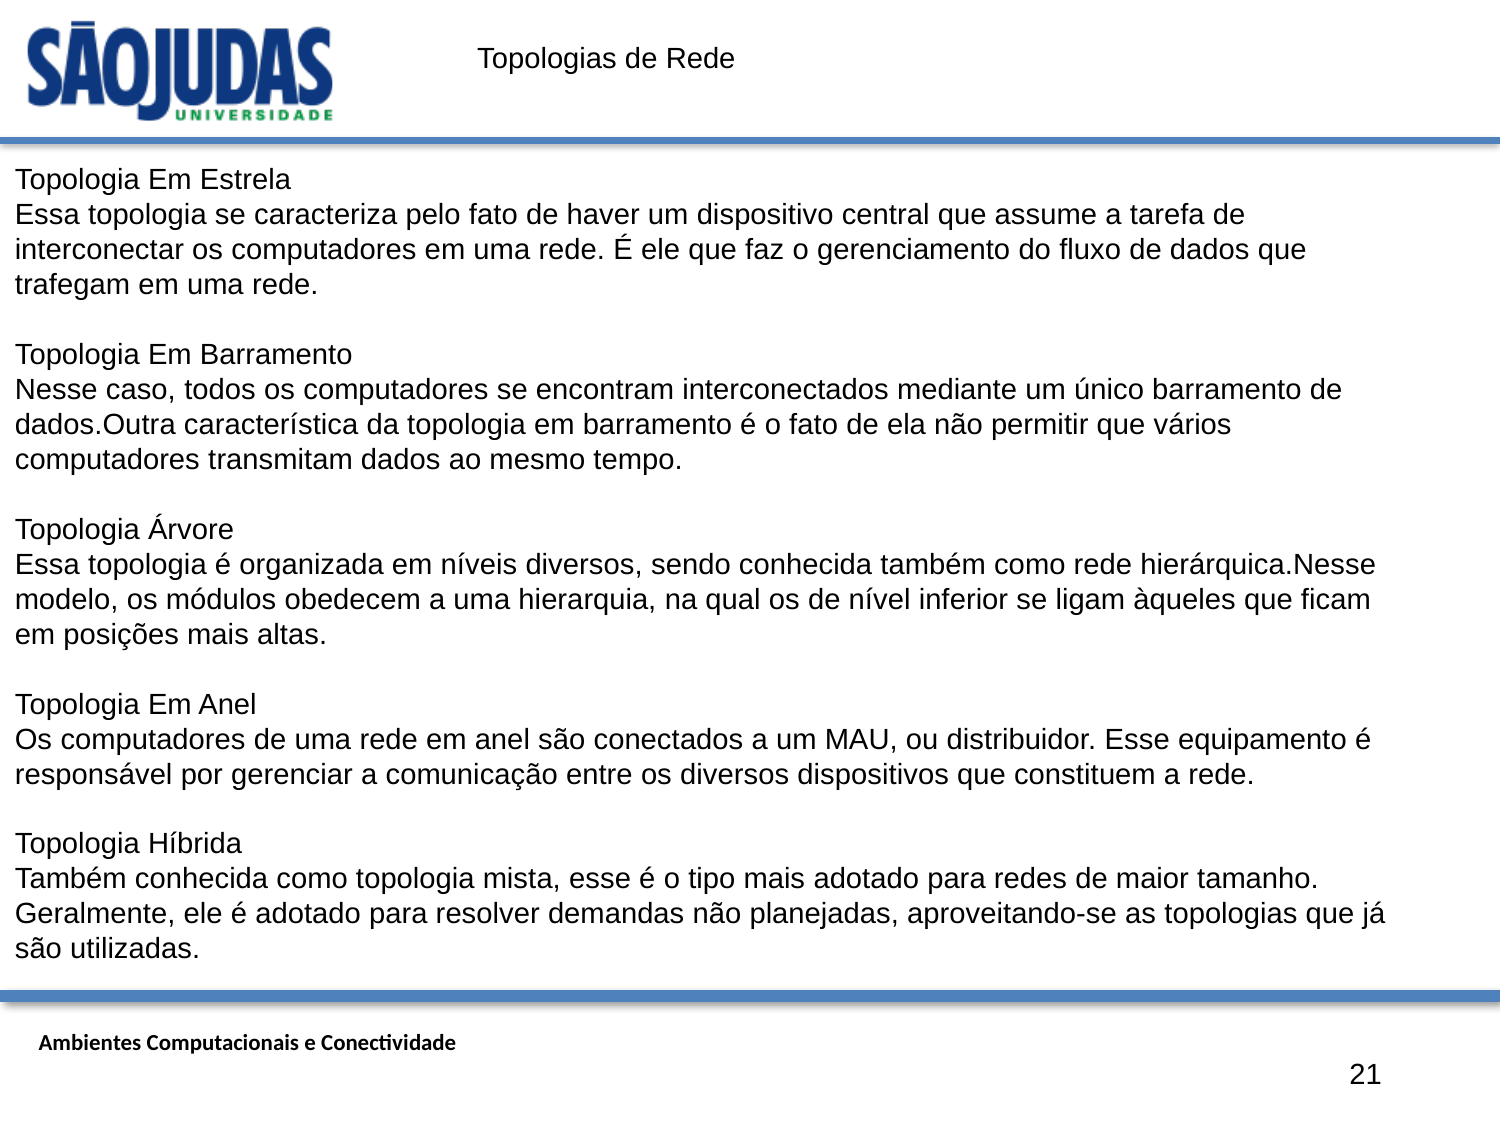

# Topologias de Rede
Topologia Em Estrela
Essa topologia se caracteriza pelo fato de haver um dispositivo central que assume a tarefa de interconectar os computadores em uma rede. É ele que faz o gerenciamento do fluxo de dados que trafegam em uma rede.

Topologia Em Barramento
Nesse caso, todos os computadores se encontram interconectados mediante um único barramento de dados.Outra característica da topologia em barramento é o fato de ela não permitir que vários computadores transmitam dados ao mesmo tempo.

Topologia Árvore
Essa topologia é organizada em níveis diversos, sendo conhecida também como rede hierárquica.Nesse modelo, os módulos obedecem a uma hierarquia, na qual os de nível inferior se ligam àqueles que ficam em posições mais altas.

Topologia Em Anel
Os computadores de uma rede em anel são conectados a um MAU, ou distribuidor. Esse equipamento é responsável por gerenciar a comunicação entre os diversos dispositivos que constituem a rede.

Topologia Híbrida
Também conhecida como topologia mista, esse é o tipo mais adotado para redes de maior tamanho. Geralmente, ele é adotado para resolver demandas não planejadas, aproveitando-se as topologias que já são utilizadas.

21